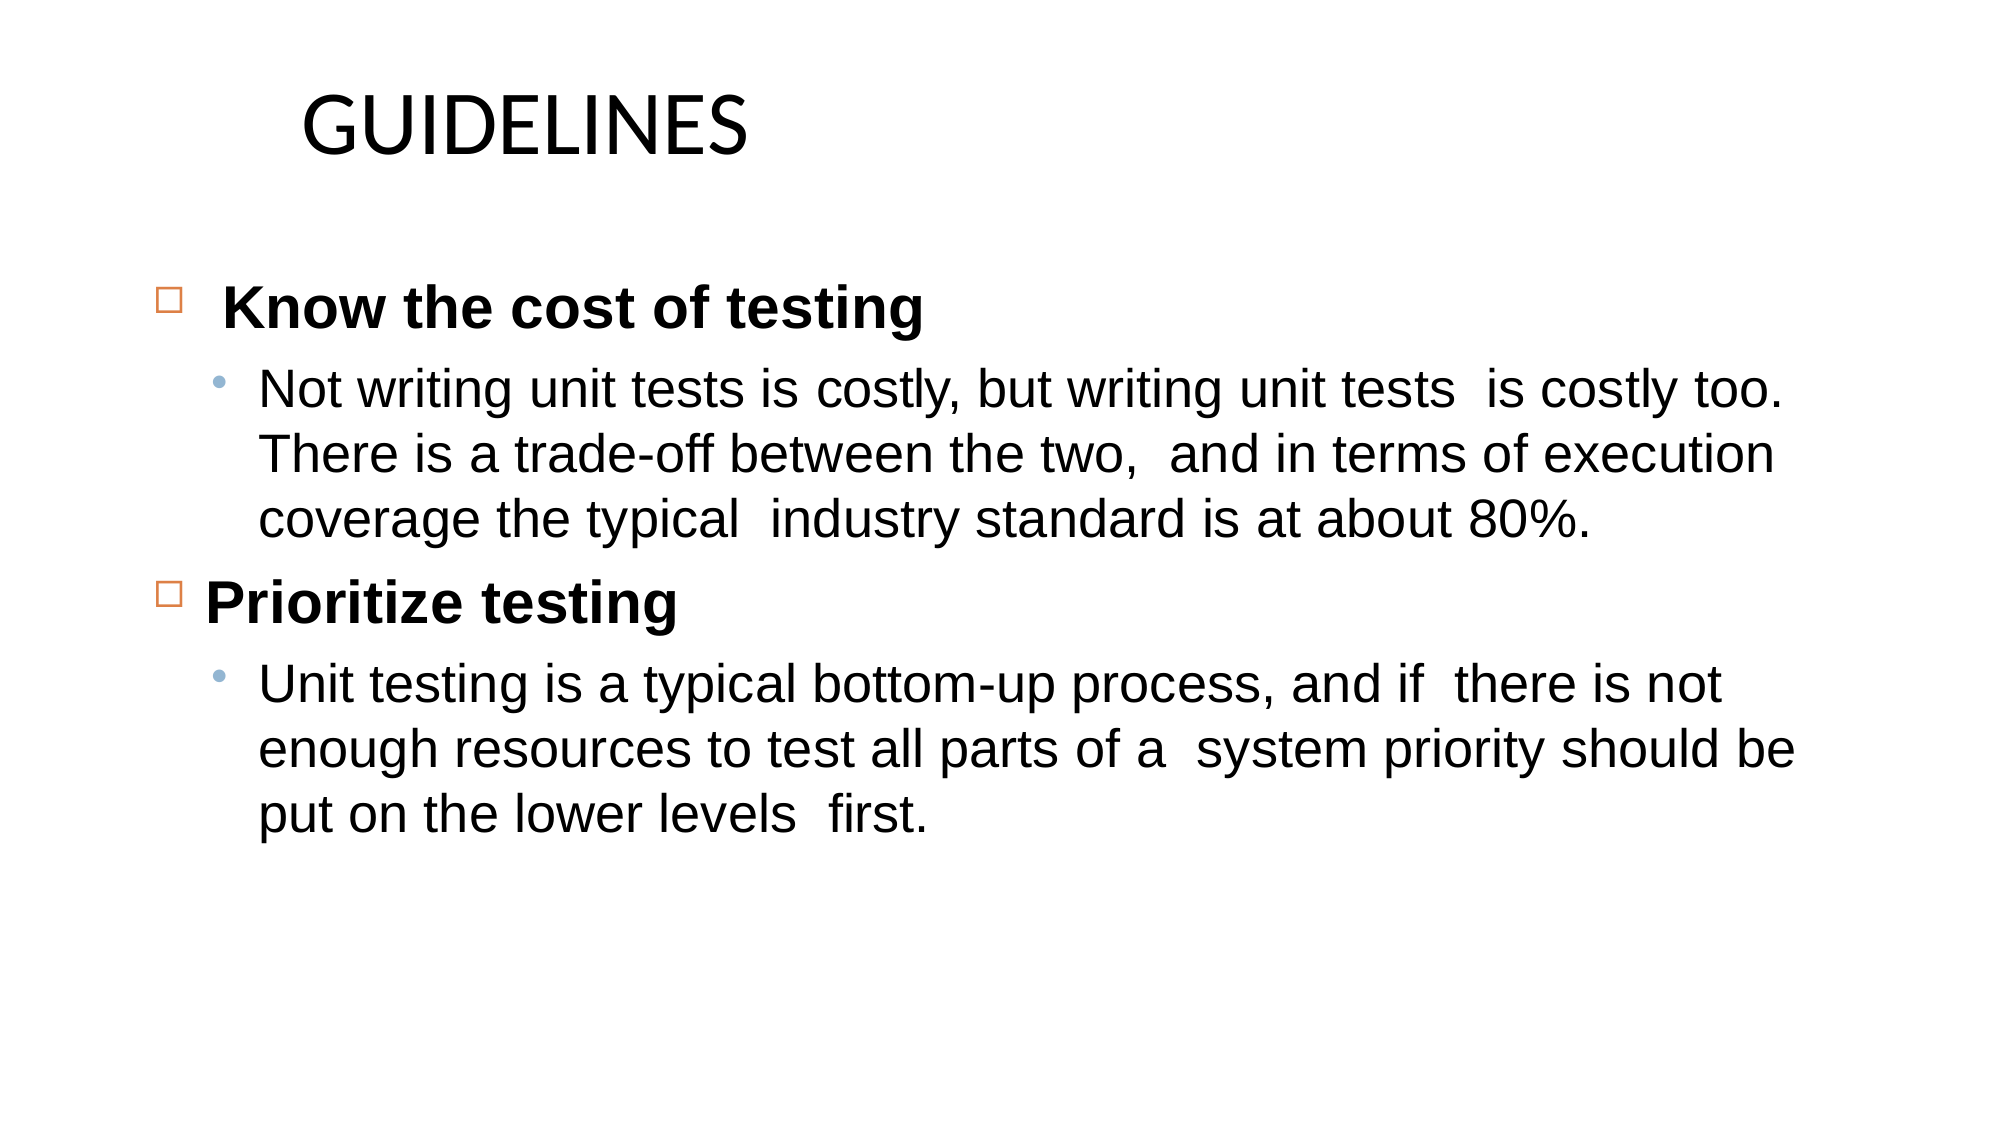

# GUIDELINES
Know the cost of testing
Not writing unit tests is costly, but writing unit tests  is costly too. There is a trade-off between the two,  and in terms of execution coverage the typical  industry standard is at about 80%.
Prioritize testing
Unit testing is a typical bottom-up process, and if  there is not enough resources to test all parts of a  system priority should be put on the lower levels  first.